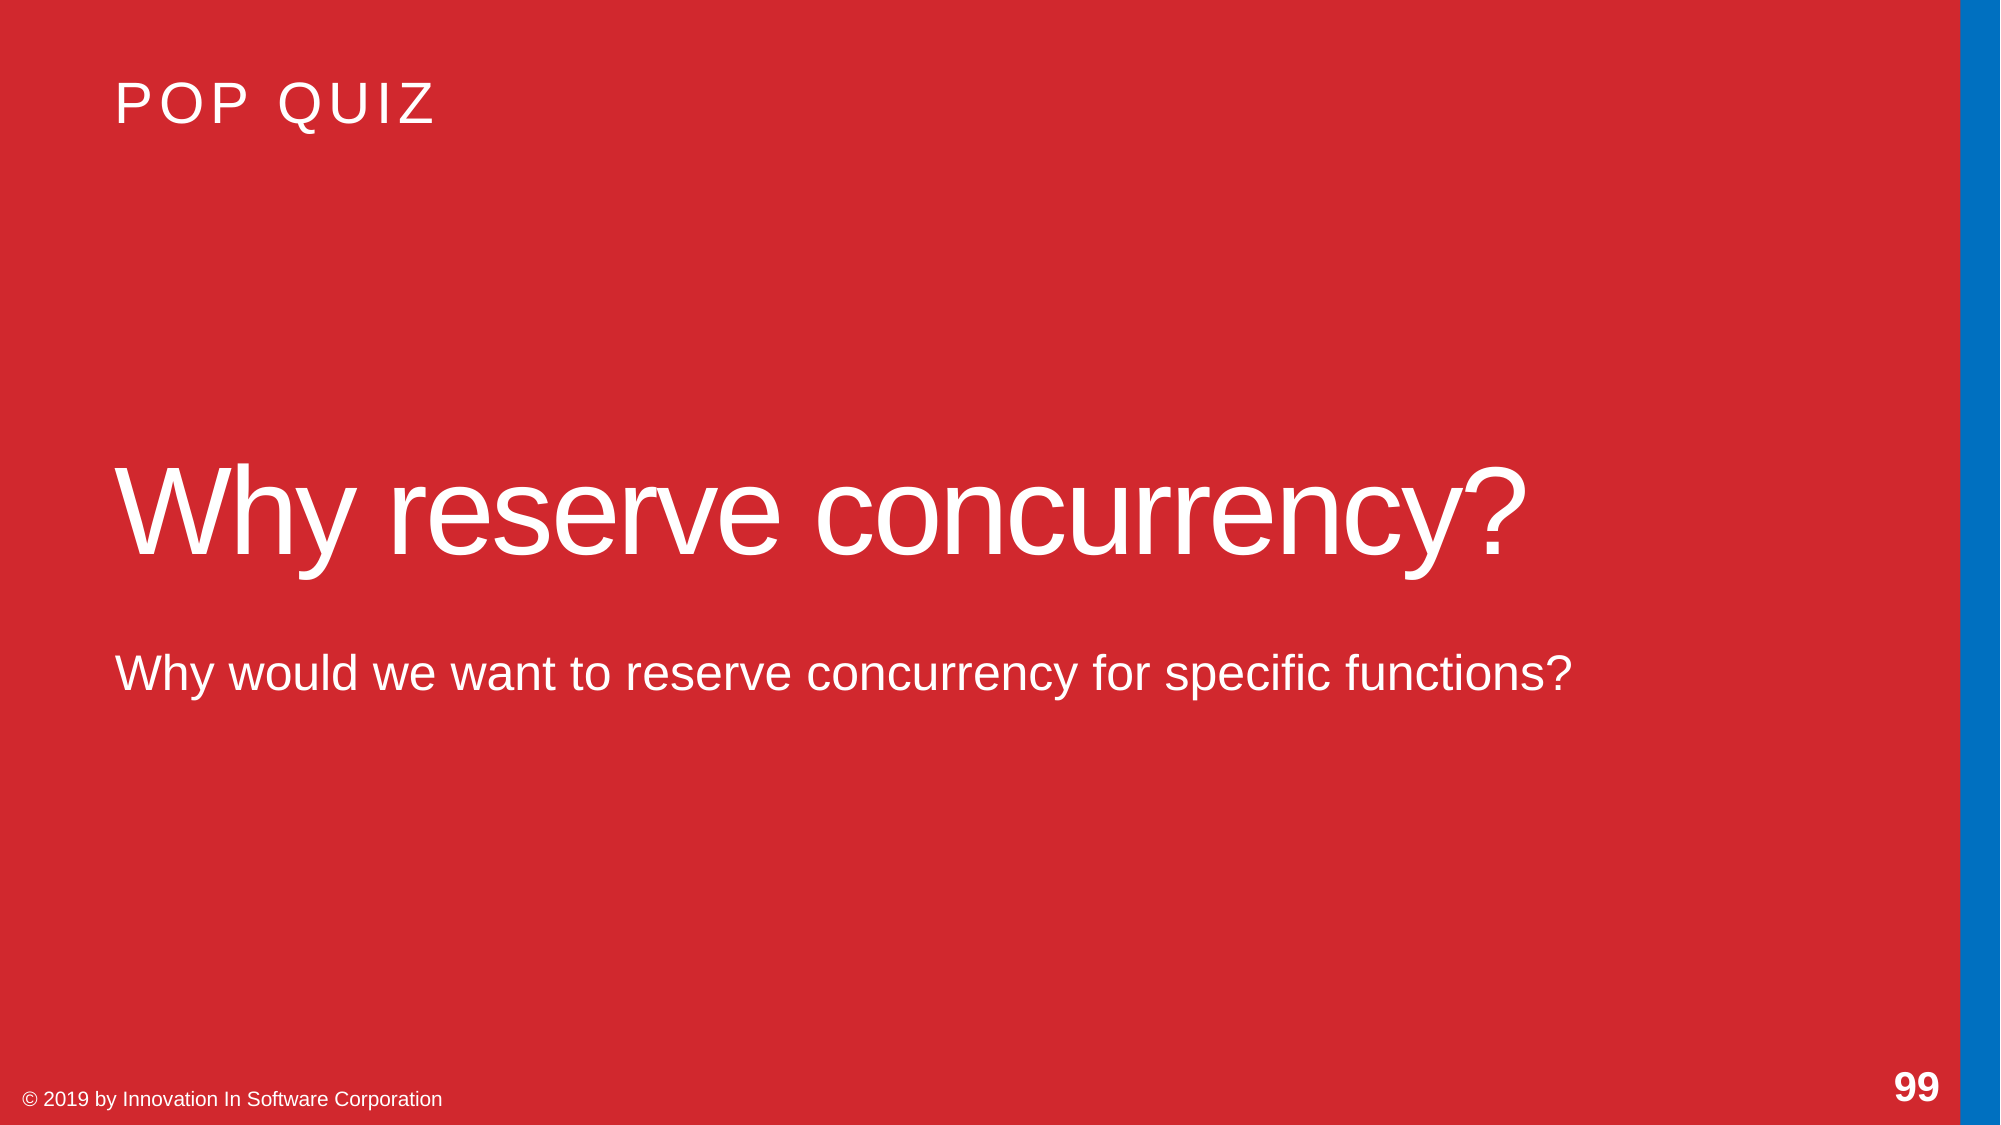

# Why reserve concurrency?
Why would we want to reserve concurrency for specific functions?
99
© 2019 by Innovation In Software Corporation